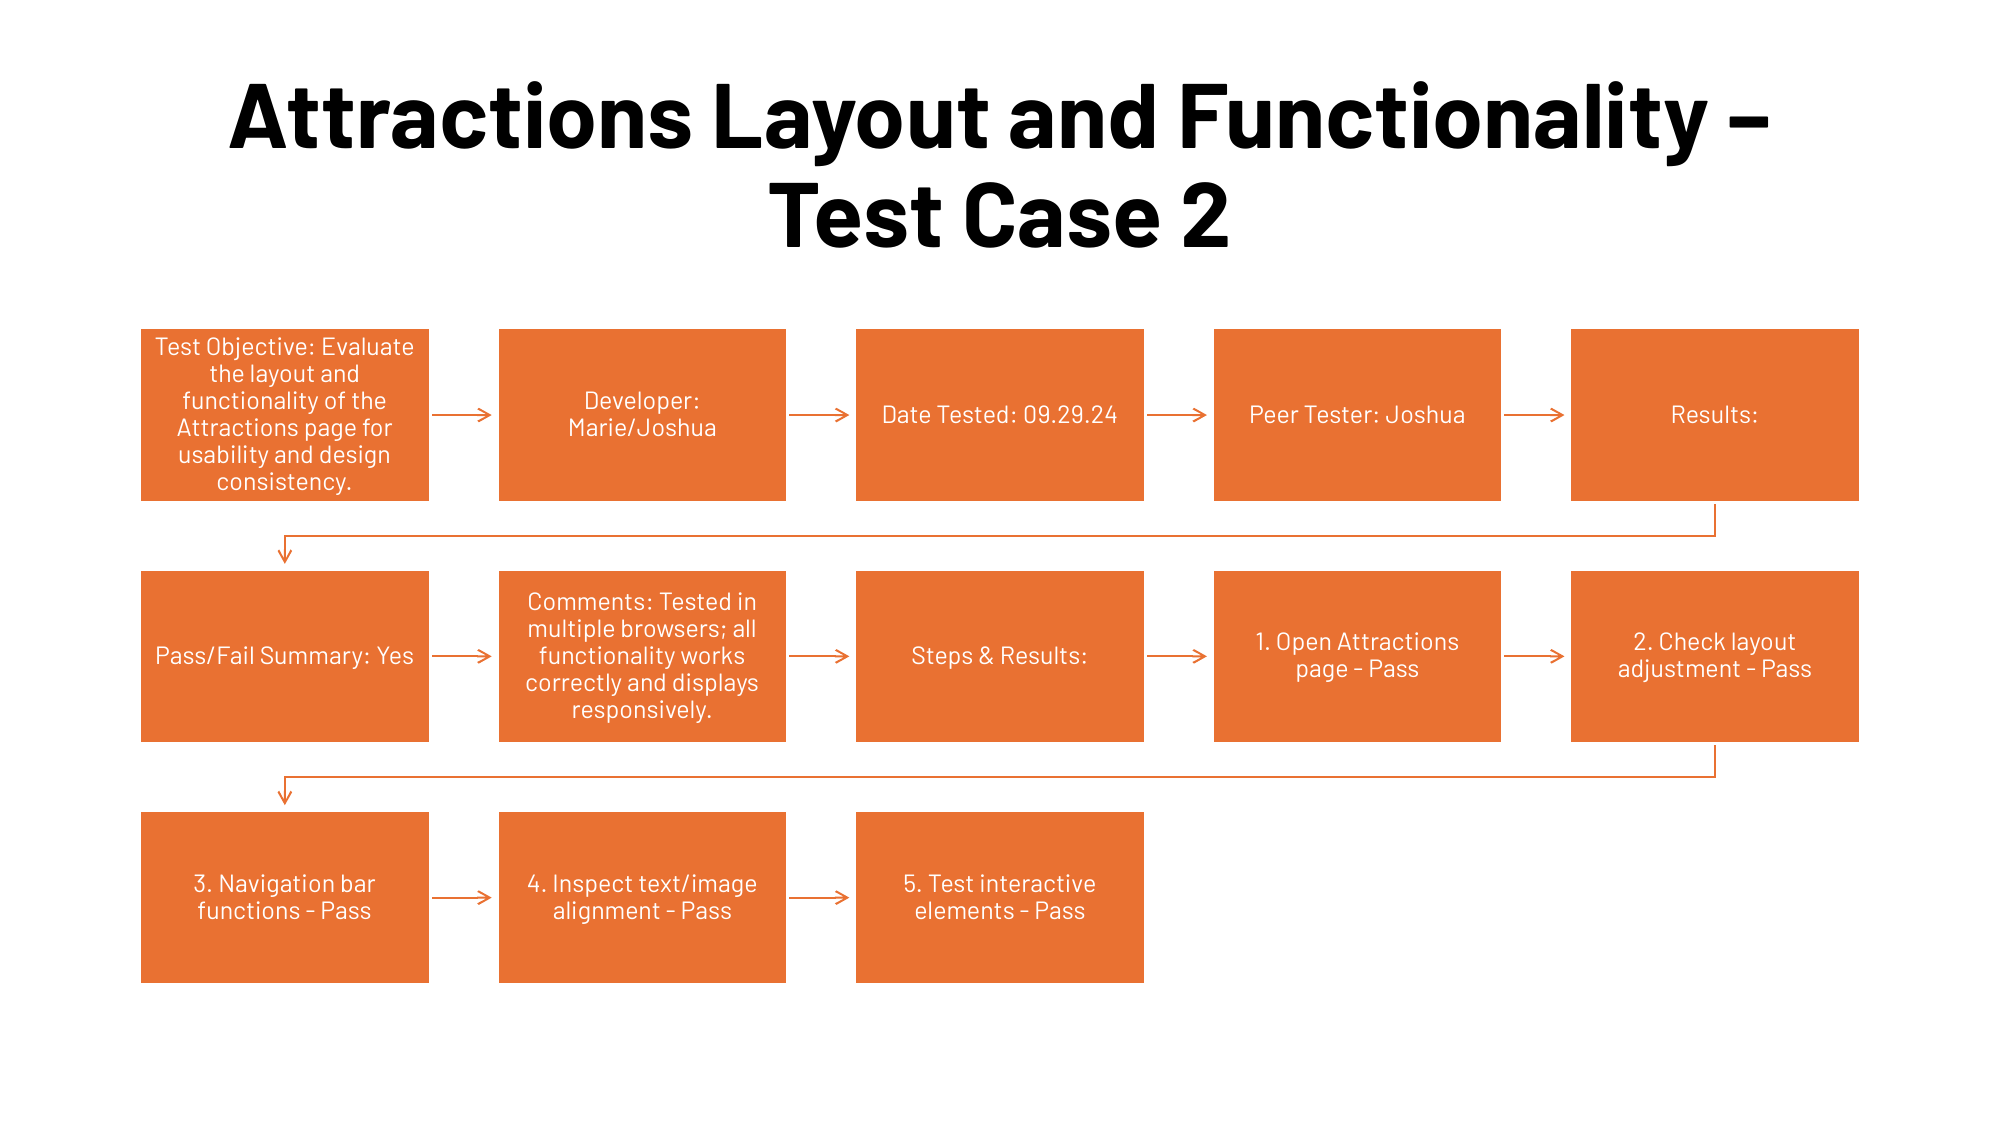

# Attractions Layout and Functionality – Test Case 2

Test Objective: Evaluate the layout and functionality of the Attractions page for usability and design consistency.

Developer: Marie/Joshua

Date Tested: 09.29.24

Peer Tester: Joshua

Results:

Pass/Fail Summary: Yes

Comments: Tested in multiple browsers; all functionality works correctly and displays responsively.

Steps & Results:

1. Open Attractions page - Pass

2. Check layout adjustment - Pass

3. Navigation bar functions - Pass

4. Inspect text/image alignment - Pass
5. Test interactive elements - Pass